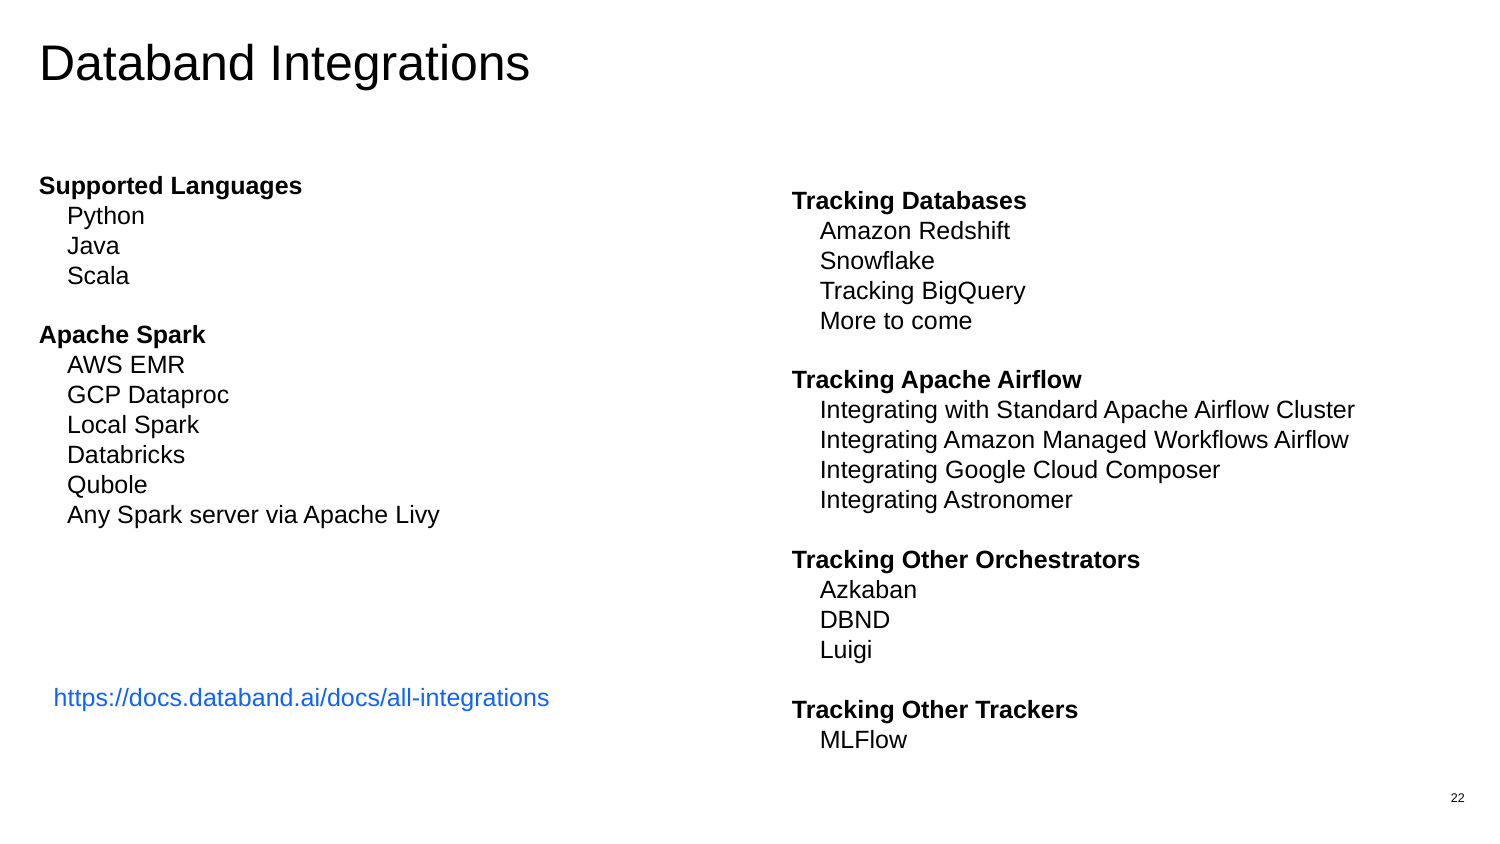

# Databand Integrations
Supported Languages
    Python
    Java
    Scala

Apache Spark
    AWS EMR
    GCP Dataproc
    Local Spark
    Databricks
    Qubole
    Any Spark server via Apache Livy

Tracking Databases
    Amazon Redshift
    Snowflake
    Tracking BigQuery
    More to come

Tracking Apache Airflow
    Integrating with Standard Apache Airflow Cluster
    Integrating Amazon Managed Workflows Airflow
    Integrating Google Cloud Composer
    Integrating Astronomer

Tracking Other Orchestrators
    Azkaban
    DBND
    Luigi

Tracking Other Trackers
    MLFlow

https://docs.databand.ai/docs/all-integrations
22